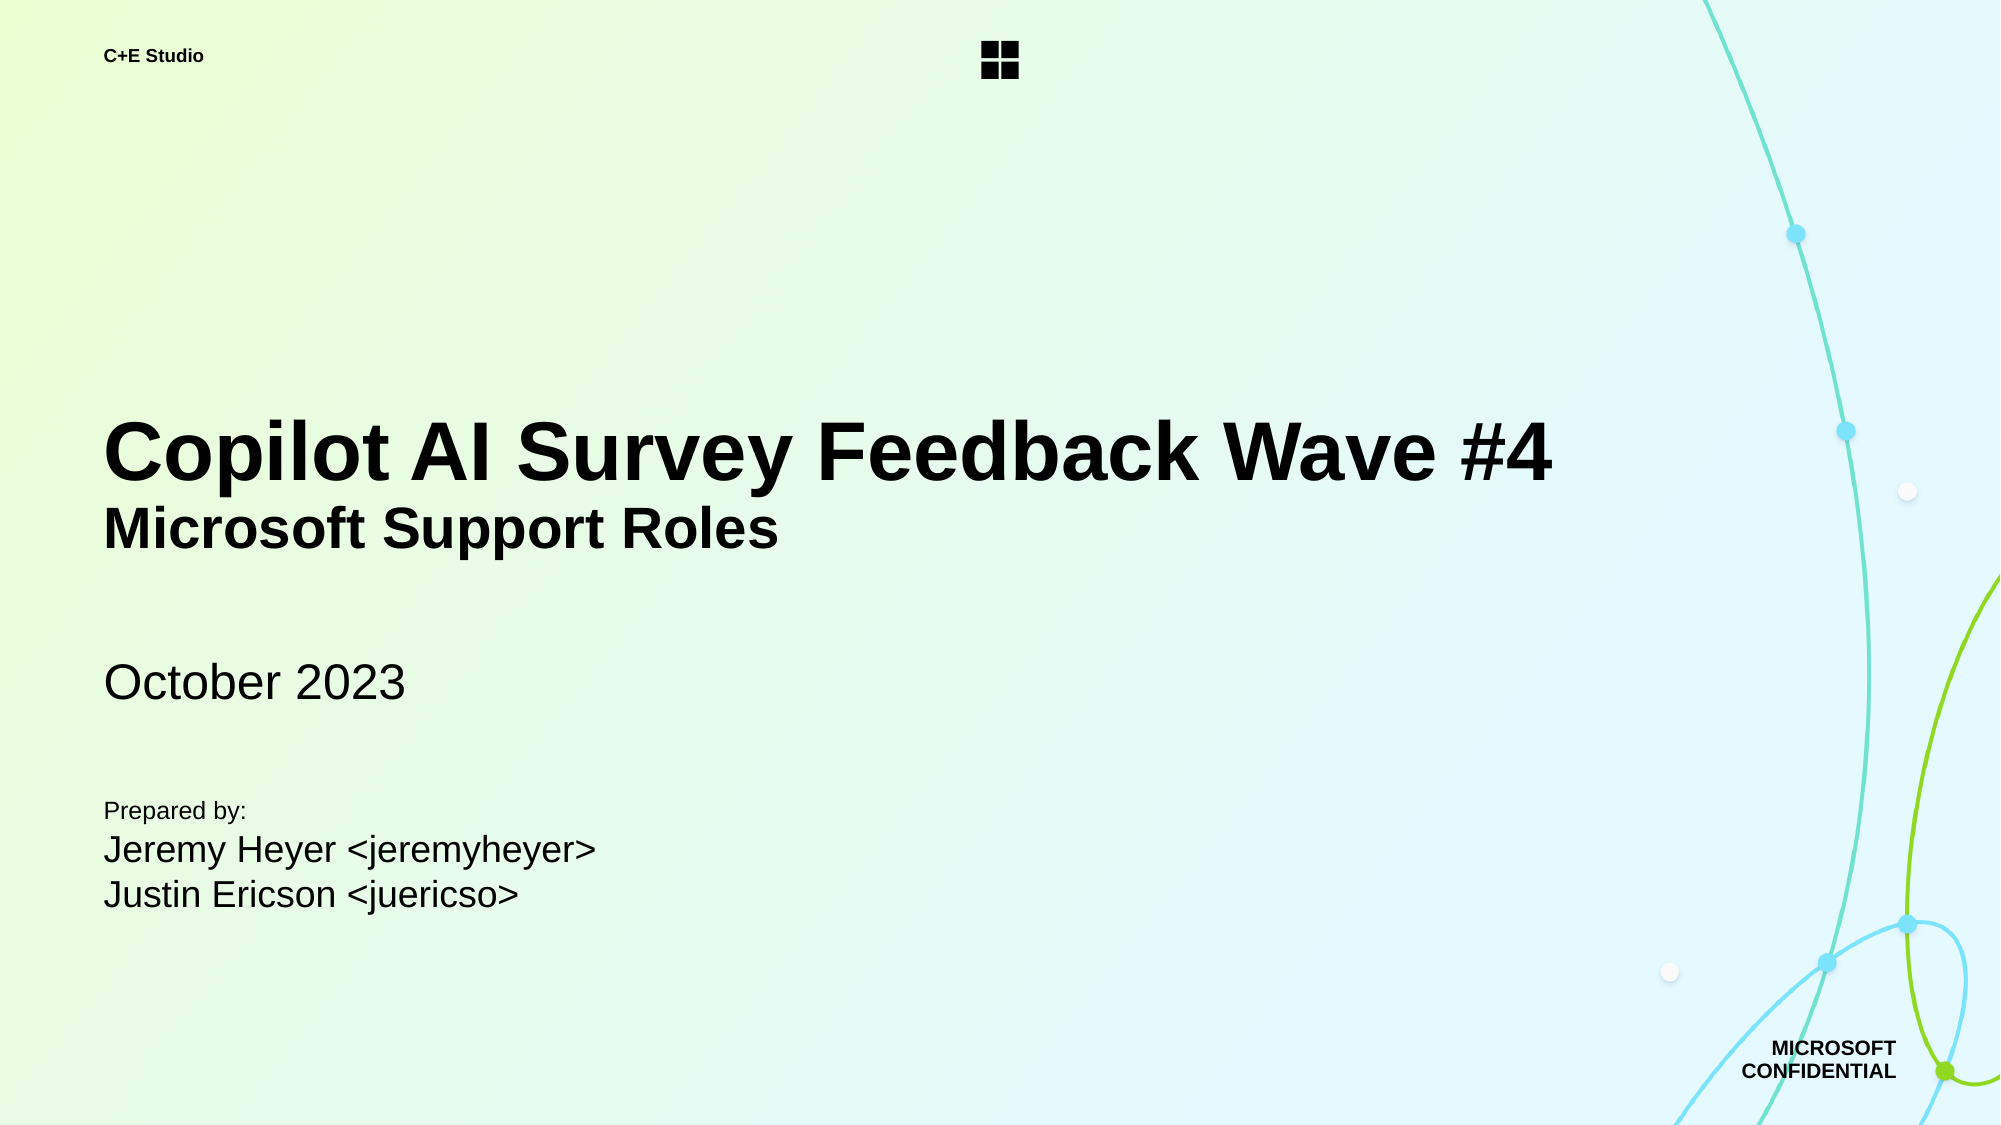

C+E Studio
Copilot AI Survey Feedback Wave #4
Microsoft Support Roles
October 2023

Prepared by:
Jeremy Heyer <jeremyheyer>
Justin Ericson <juericso>

MICROSOFT CONFIDENTIAL